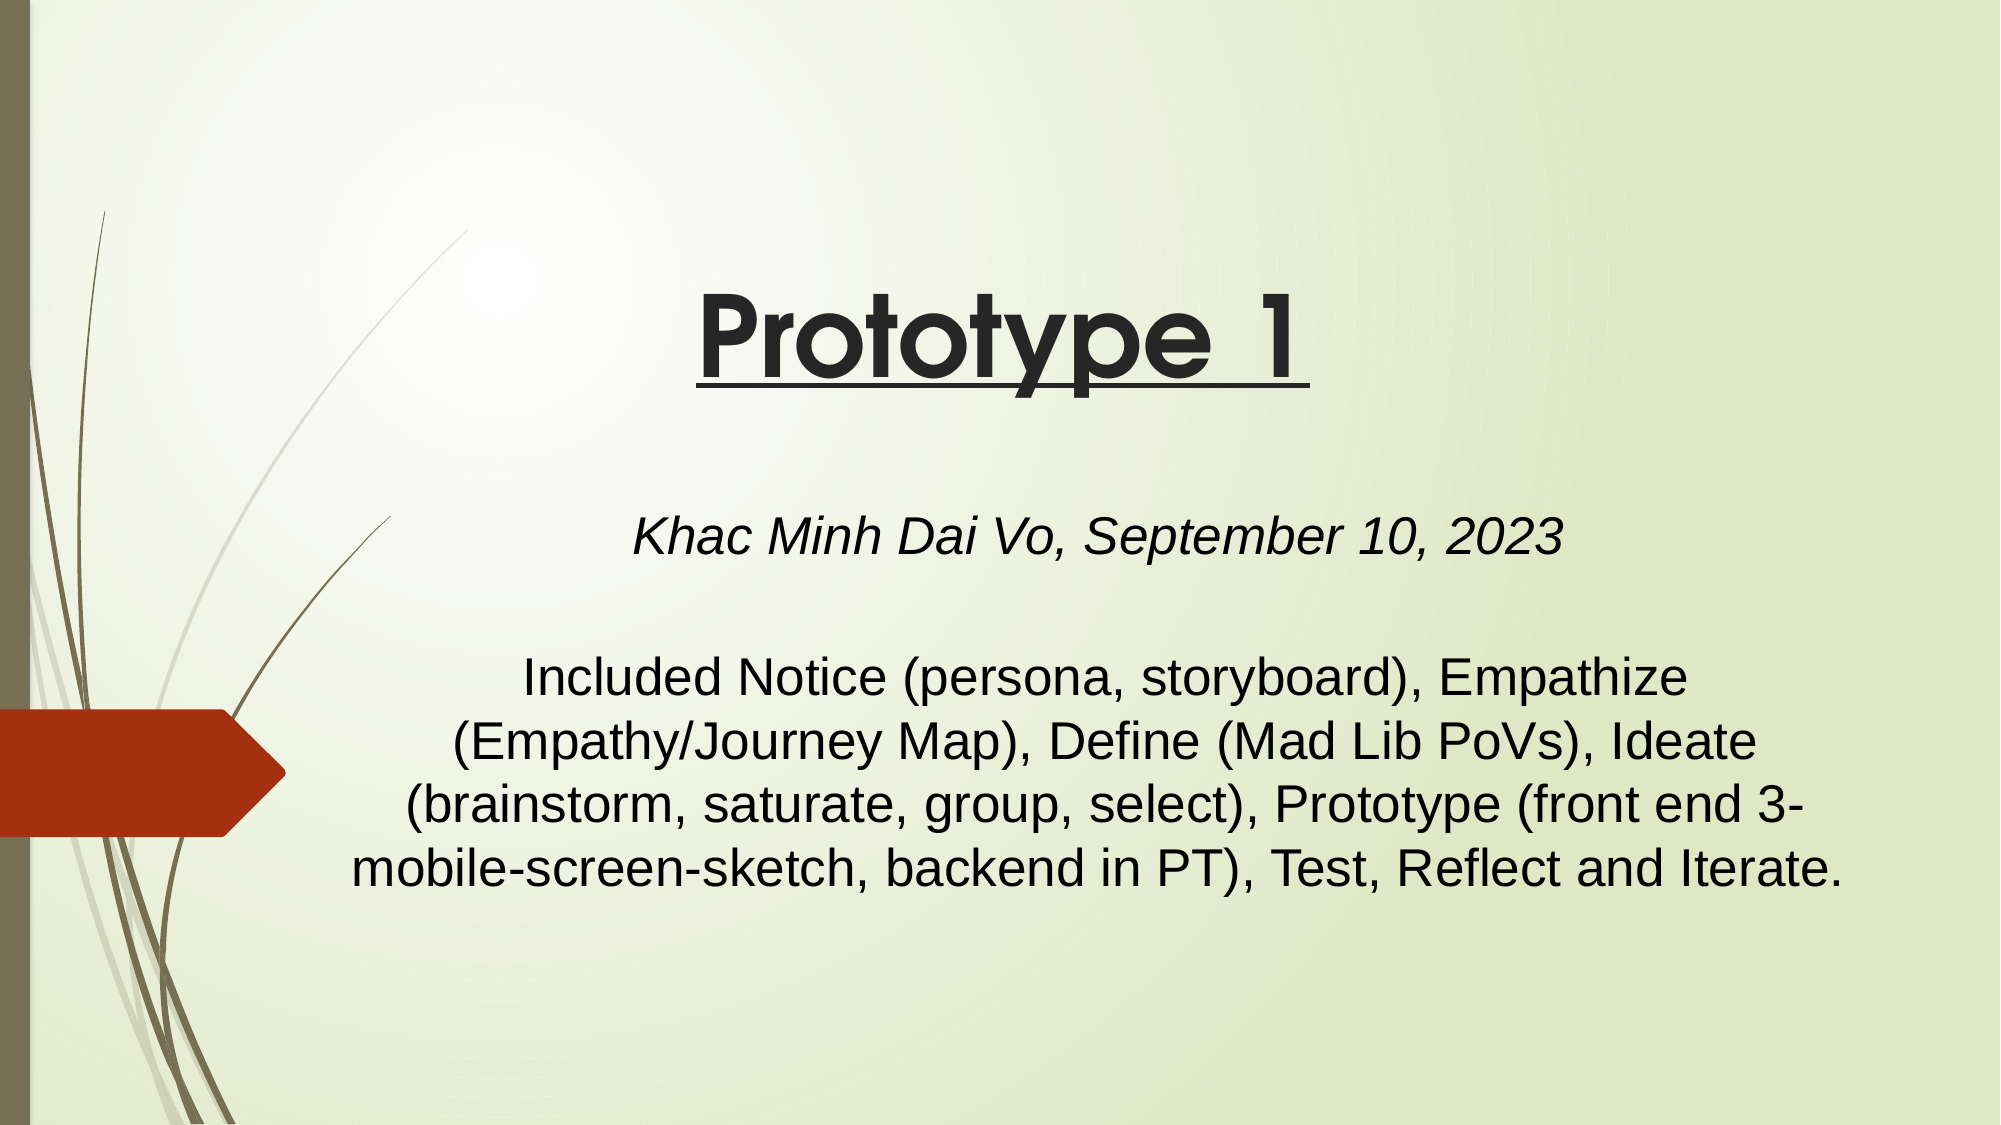

# Prototype 1
Khac Minh Dai Vo, September 10, 2023

Included Notice (persona, storyboard), Empathize (Empathy/Journey Map), Define (Mad Lib PoVs), Ideate (brainstorm, saturate, group, select), Prototype (front end 3-mobile-screen-sketch, backend in PT), Test, Reflect and Iterate.